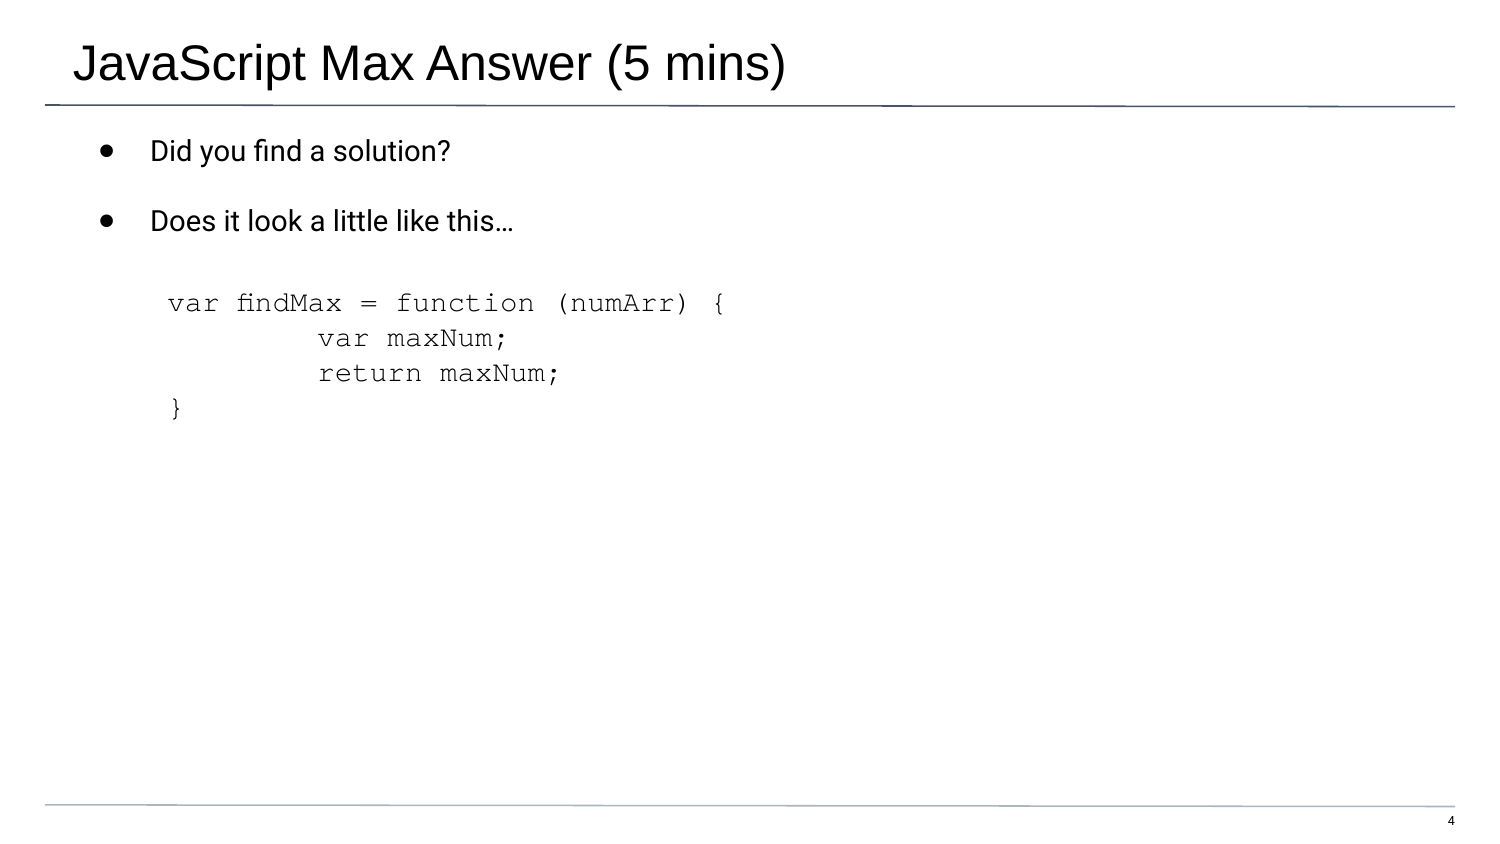

# JavaScript Max Answer (5 mins)
Did you find a solution?

Does it look a little like this…
var findMax = function (numArr) {
	var maxNum;
	return maxNum;
}